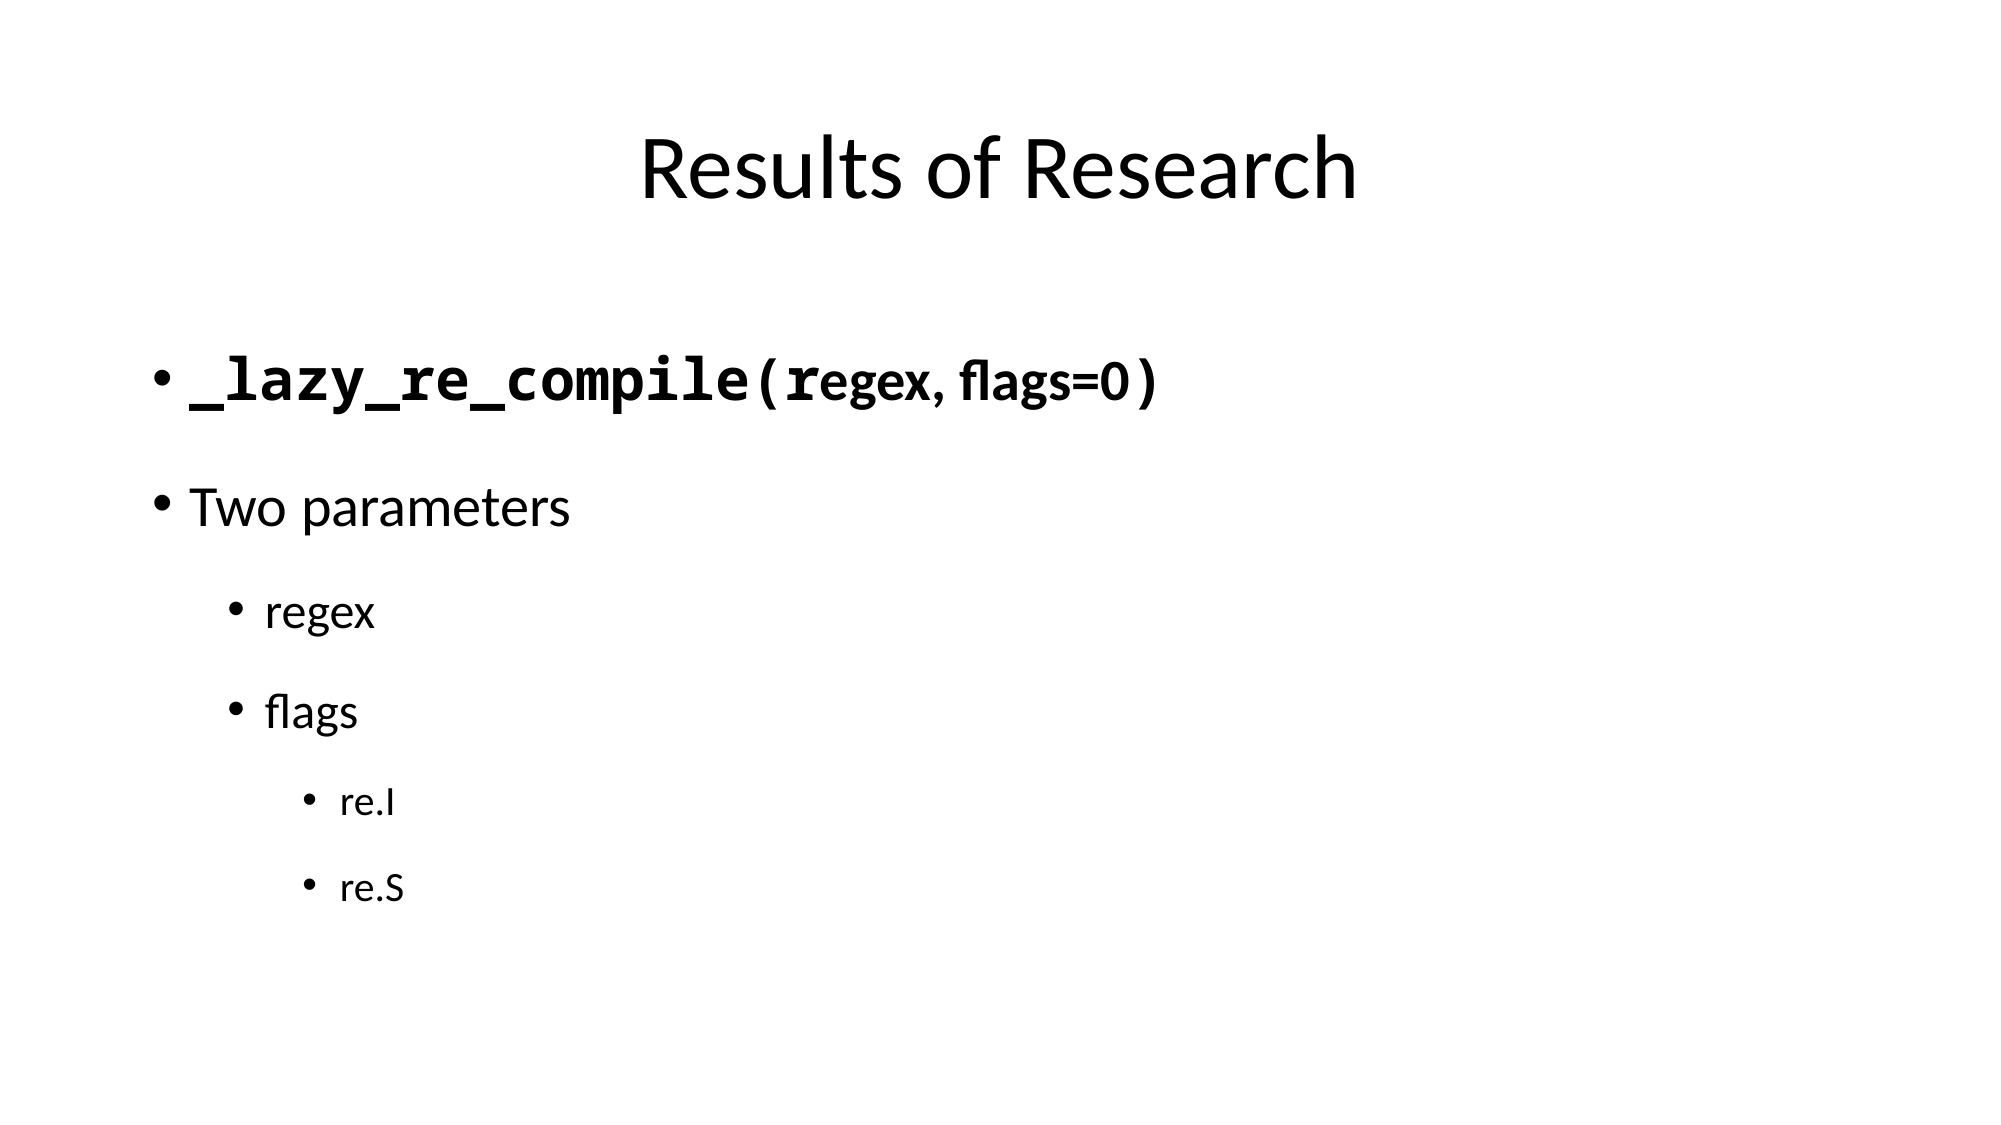

# Results of Research
_lazy_re_compile(regex, flags=0)
Two parameters
regex
flags
re.I
re.S